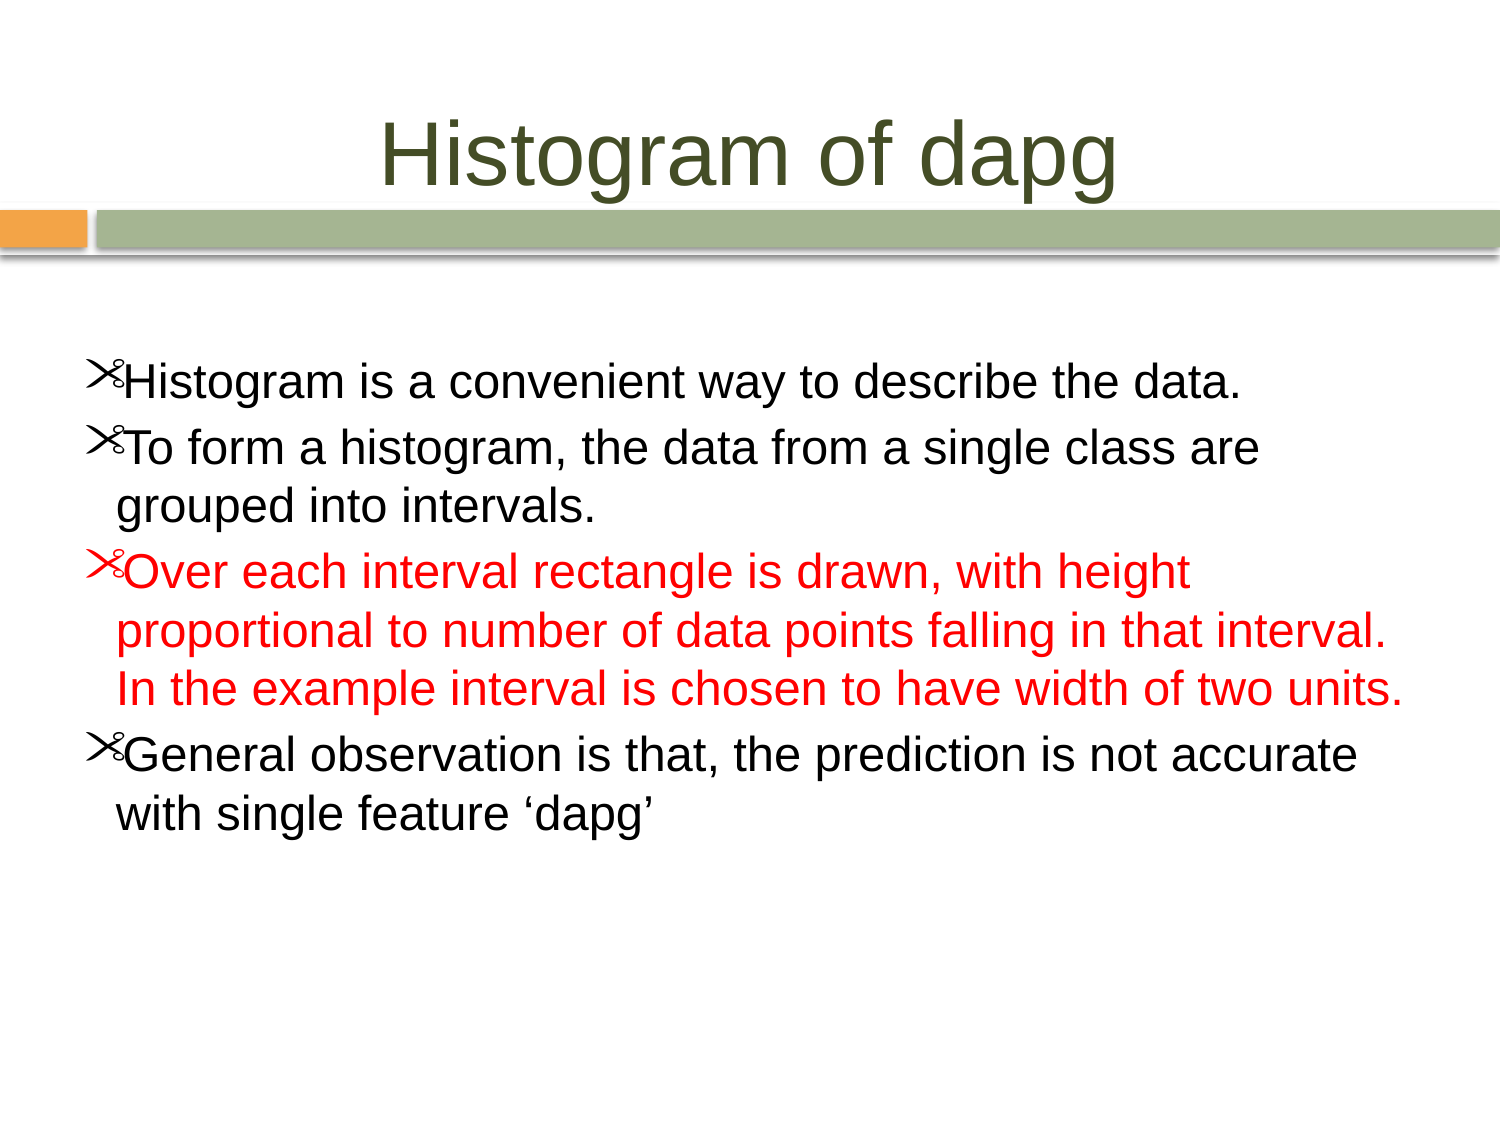

# Histogram of dapg
Histogram is a convenient way to describe the data.
To form a histogram, the data from a single class are grouped into intervals.
Over each interval rectangle is drawn, with height proportional to number of data points falling in that interval. In the example interval is chosen to have width of two units.
General observation is that, the prediction is not accurate with single feature ‘dapg’